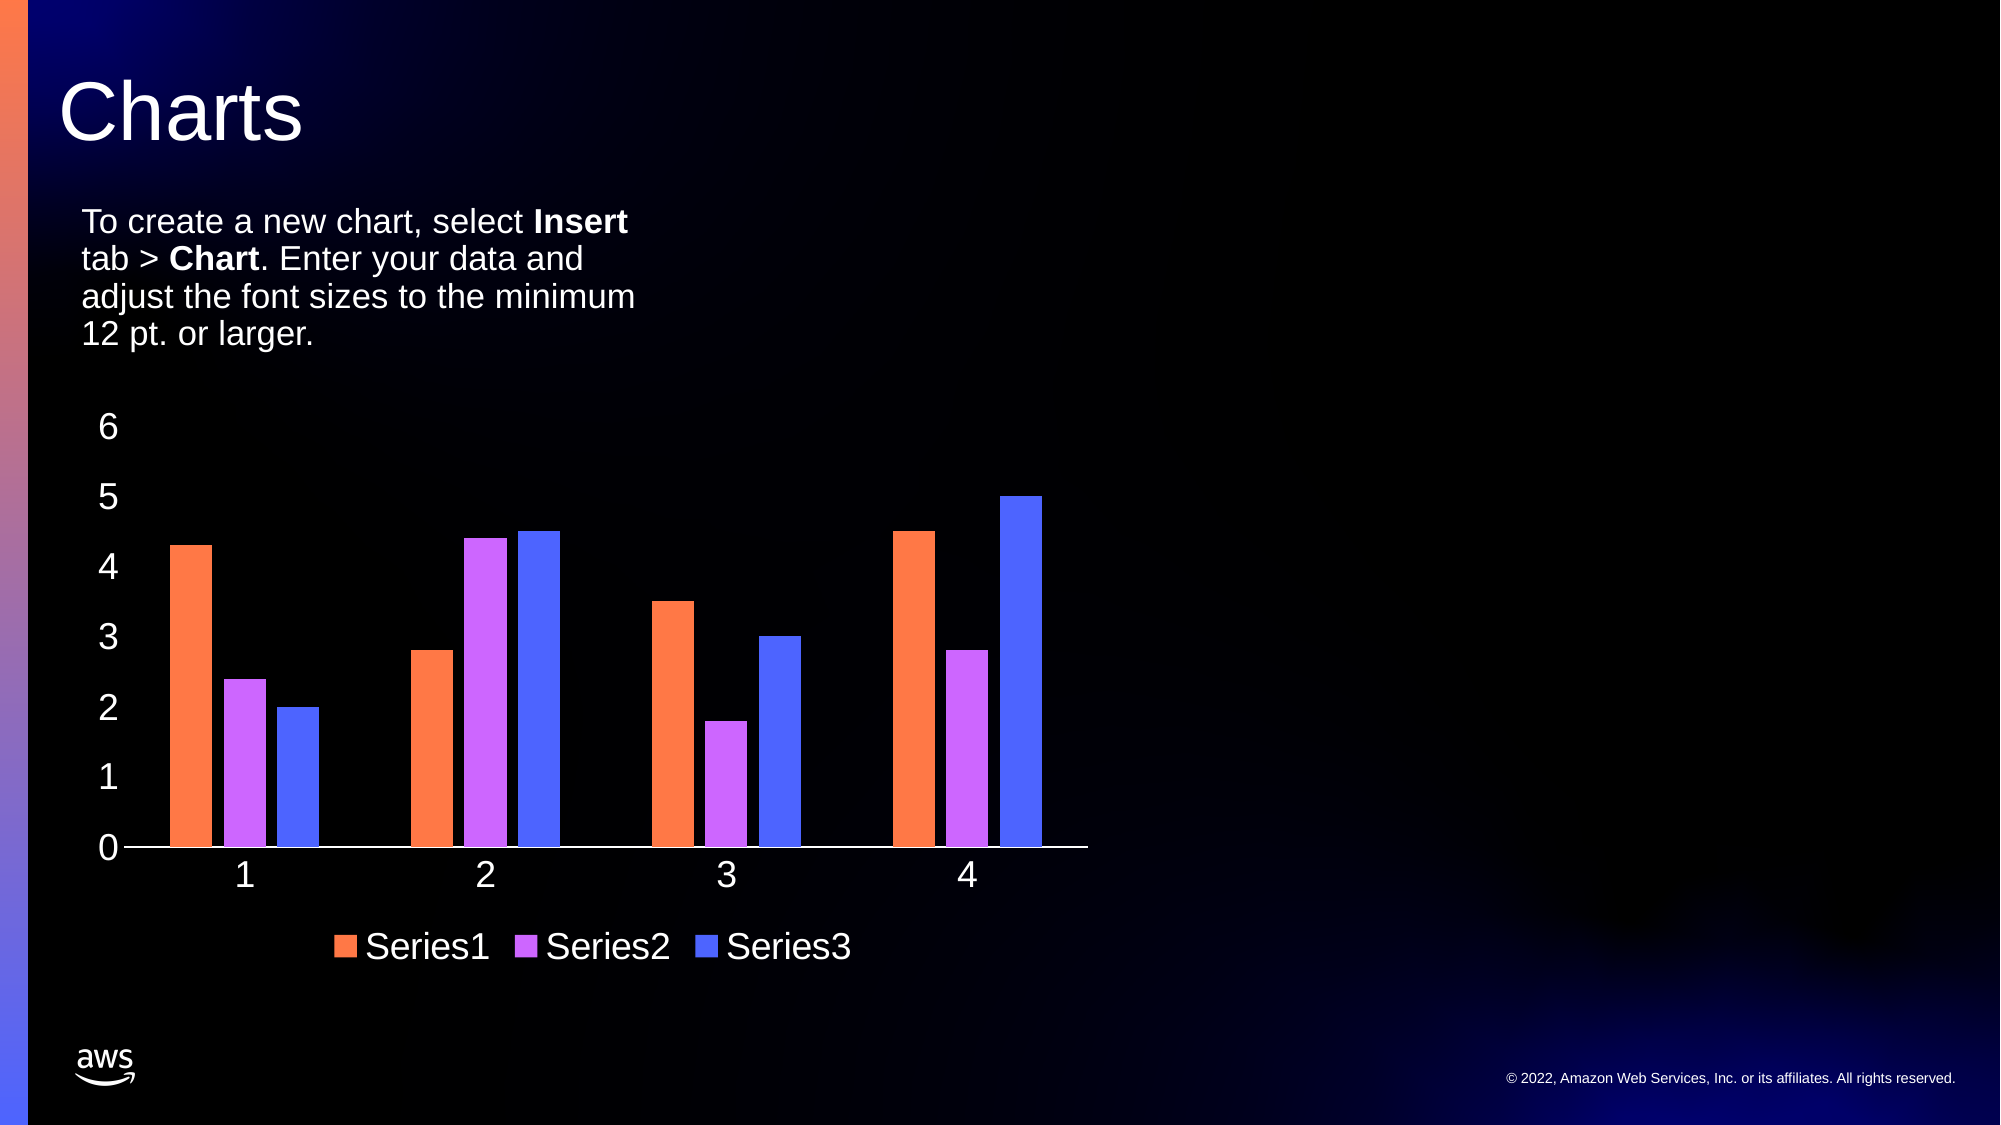

# Charts
To create a new chart, select Insert tab > Chart. Enter your data and adjust the font sizes to the minimum 12 pt. or larger.

### Chart

| Category |  |  |  |
|---|---|---|---|